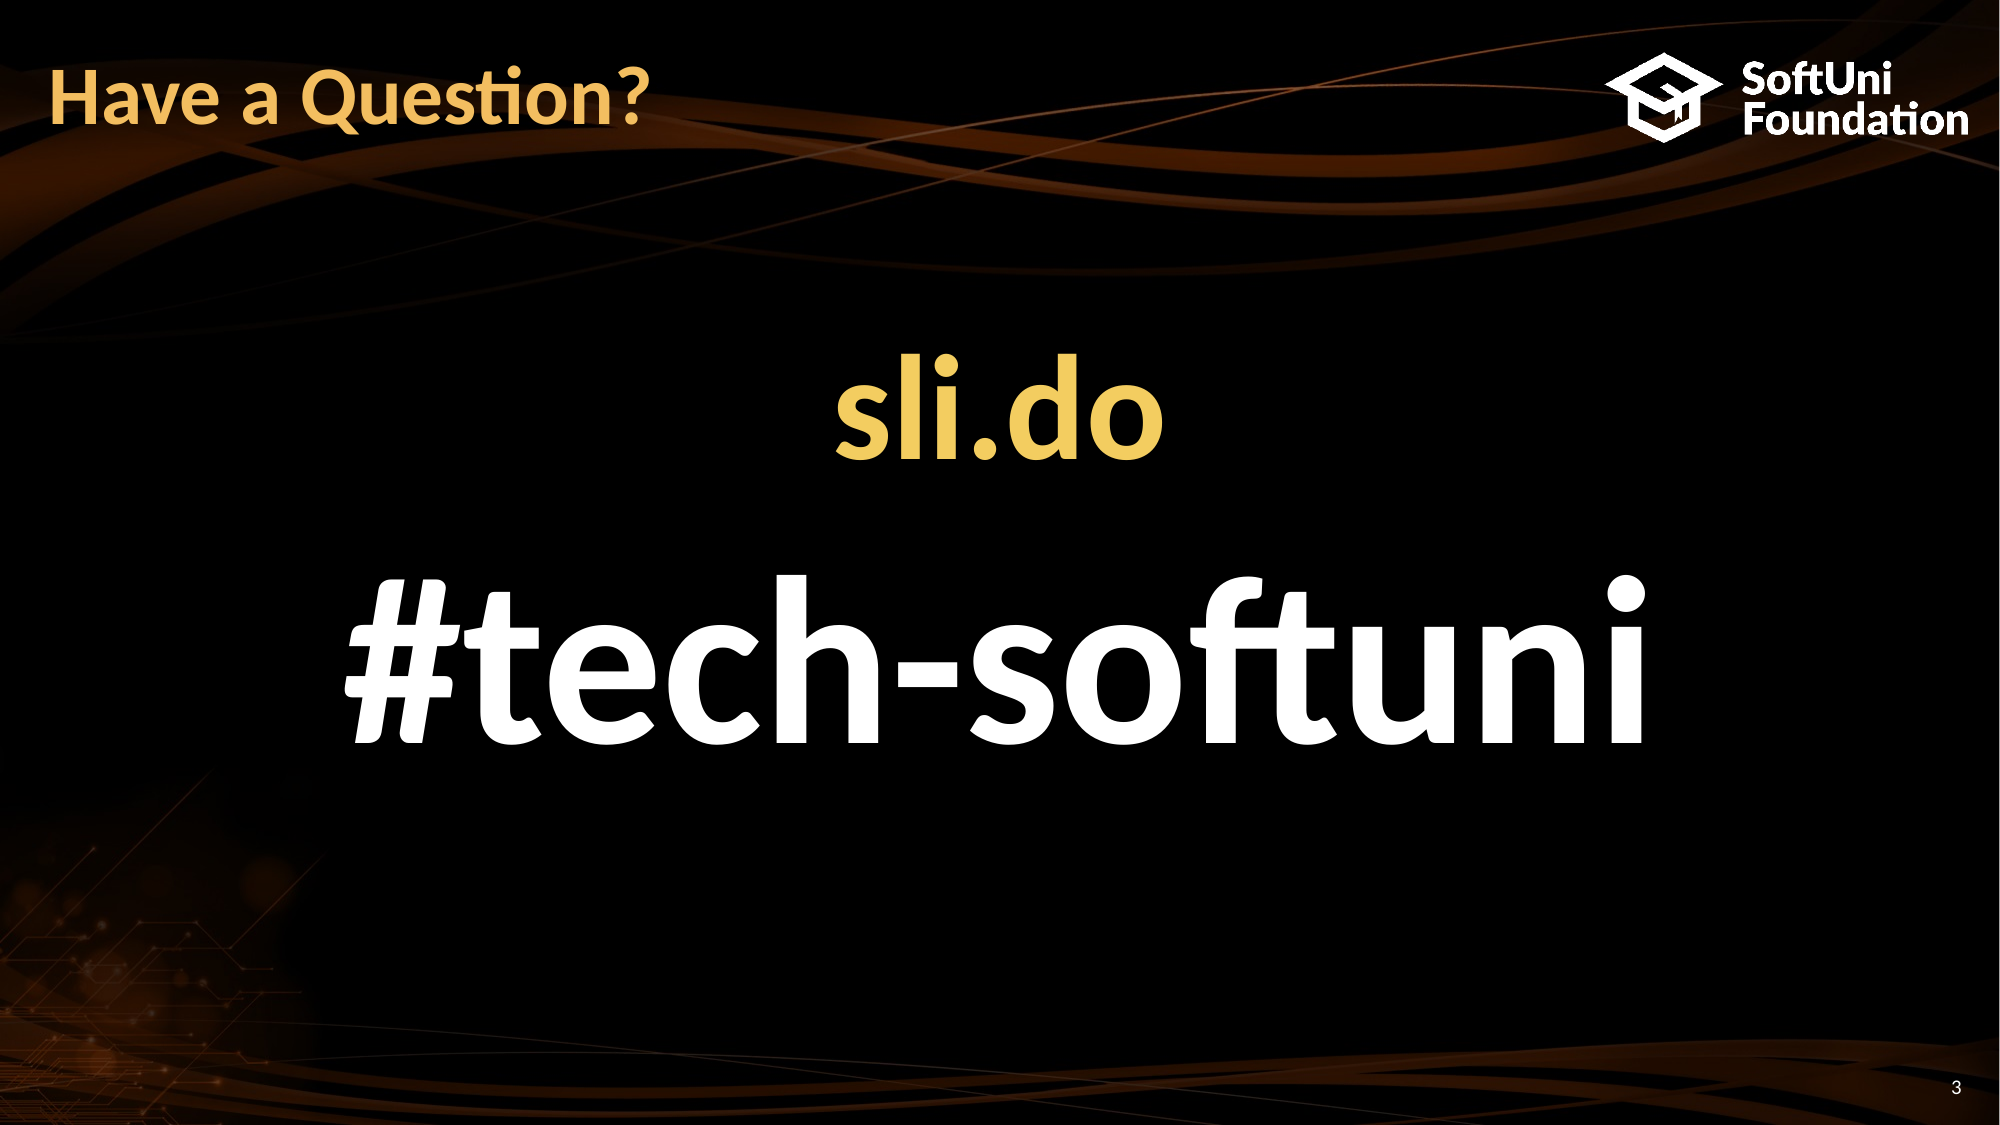

# Have a Question?
sli.do
#tech-softuni

3